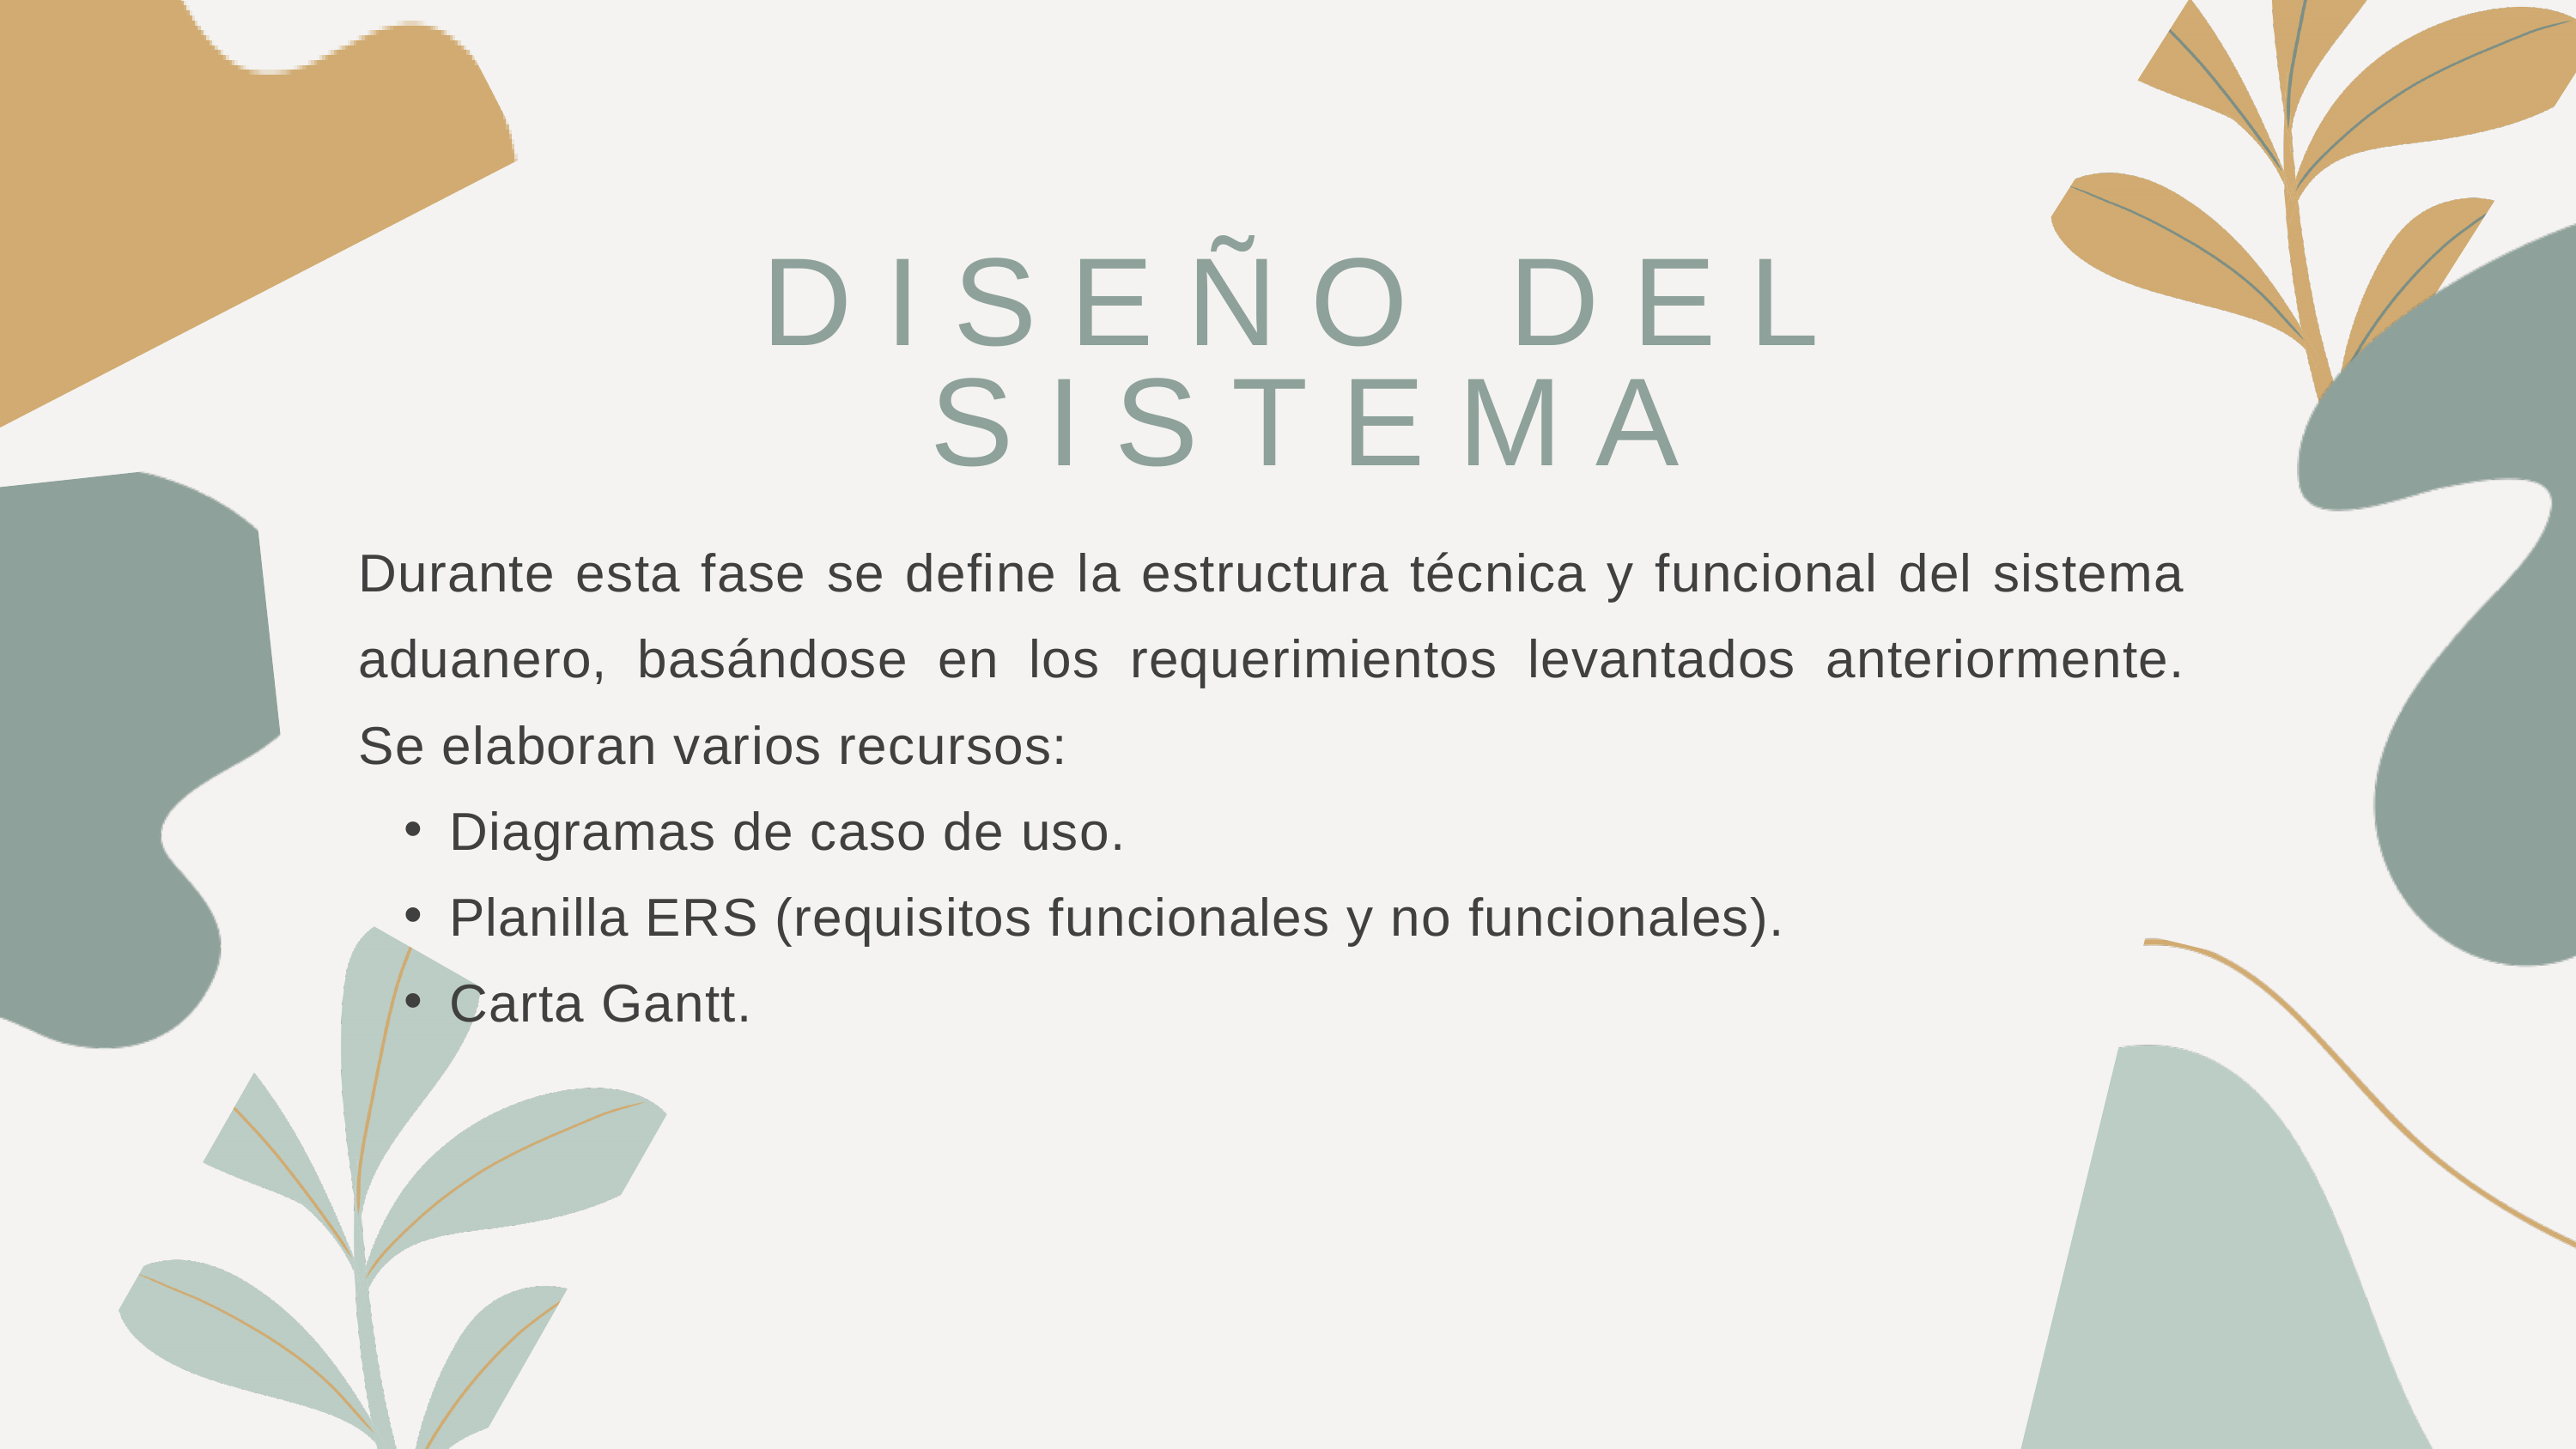

DISEÑO DEL SISTEMA

Durante esta fase se define la estructura técnica y funcional del sistema aduanero, basándose en los requerimientos levantados anteriormente. Se elaboran varios recursos:
Diagramas de caso de uso.
Planilla ERS (requisitos funcionales y no funcionales).
Carta Gantt.